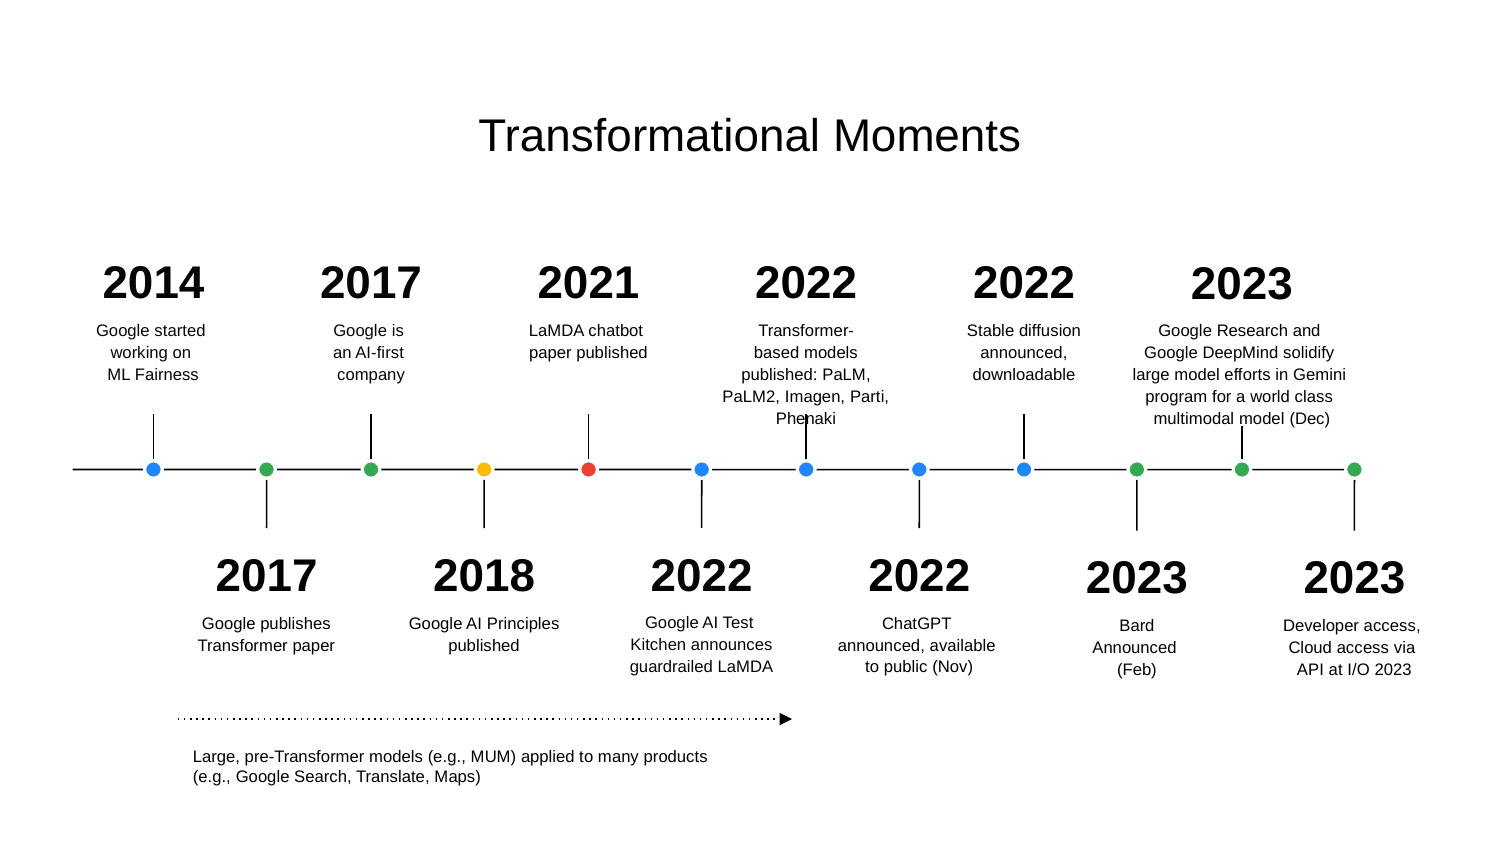

Transformational Moments
2014
Google started
working on
ML Fairness
2017
Google is
an AI-first
company
2021
LaMDA chatbot
paper published
2022
Transformer-
based models published: PaLM, PaLM2, Imagen, Parti, Phenaki
2022
Stable diffusion announced, downloadable
2023
Google Research and
Google DeepMind solidify
large model efforts in Gemini
program for a world class
multimodal model (Dec)

2022
Google AI Test
Kitchen announces guardrailed LaMDA
2017
Google publishes Transformer paper
2018
Google AI Principles published
2022
ChatGPT
announced, available
to public (Nov)
2023
Bard
Announced
(Feb)
2023
Developer access,
Cloud access via
API at I/O 2023
Large, pre-Transformer models (e.g., MUM) applied to many products
(e.g., Google Search, Translate, Maps)